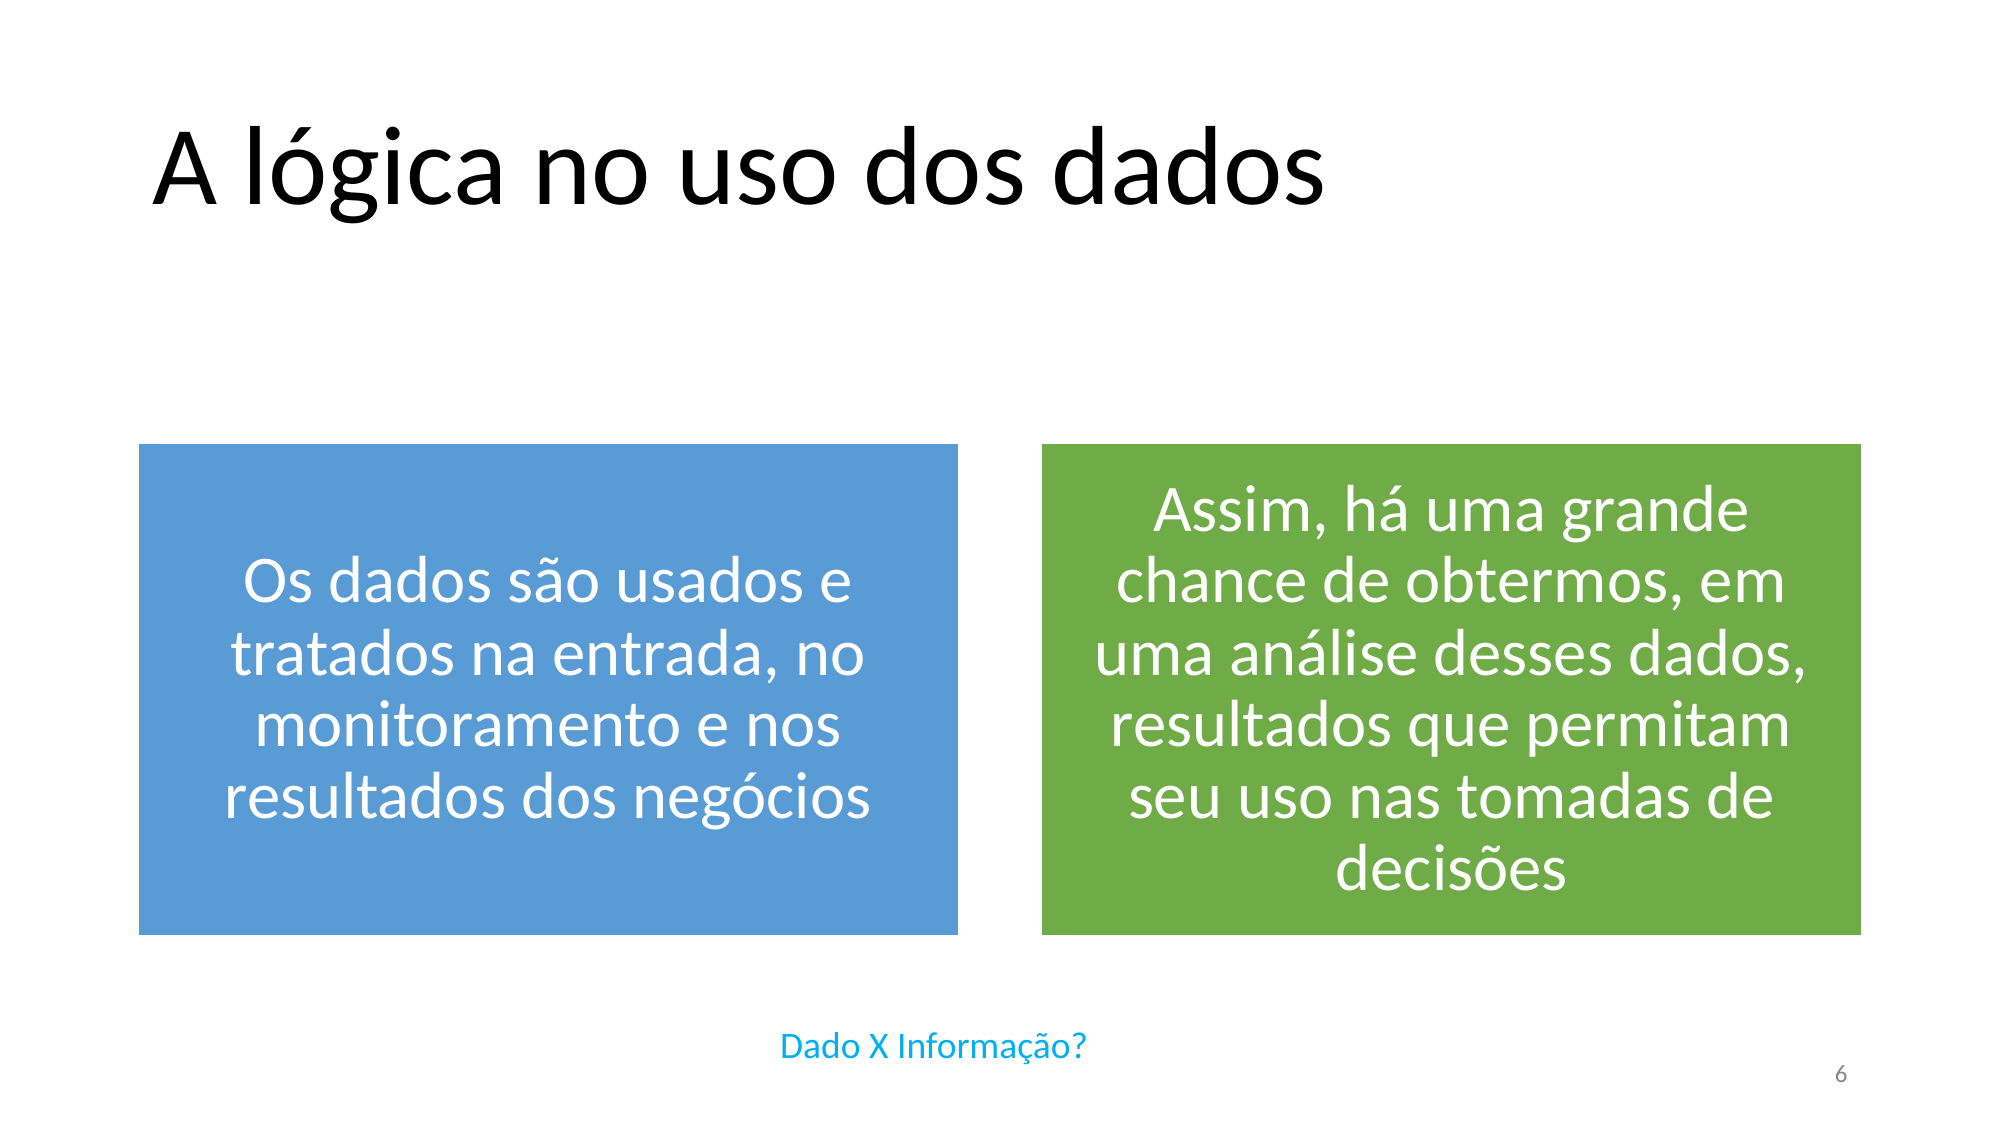

# A lógica no uso dos dados

Os dados são usados e tratados na entrada, no monitoramento e nos resultados dos negócios

Assim, há uma grande chance de obtermos, em uma análise desses dados, resultados que permitam seu uso nas tomadas de decisões
Dado X Informação?
6